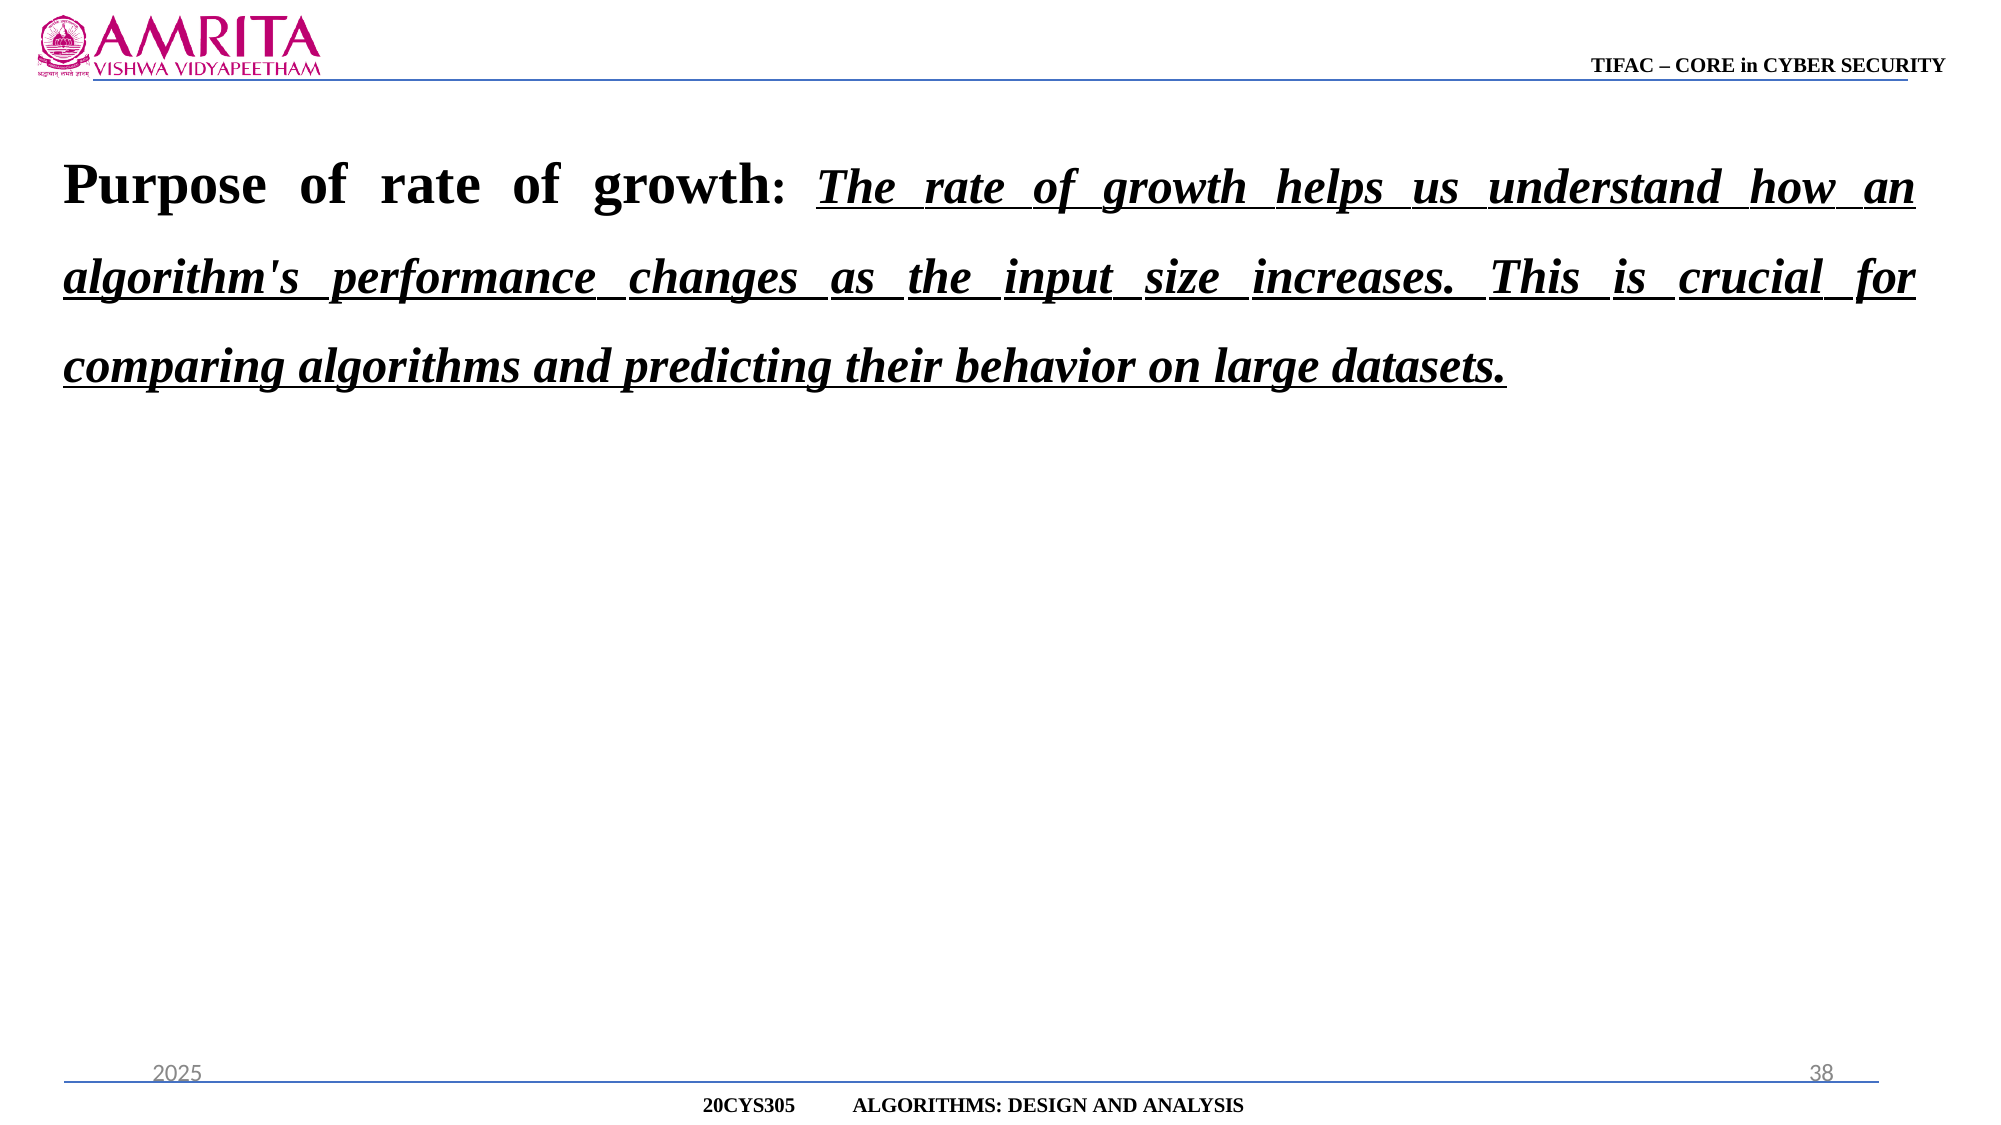

TIFAC – CORE in CYBER SECURITY
# Purpose  of  rate  of  growth:  The  rate  of  growth  helps  us  understand  how  an algorithm's  performance  changes  as  the  input  size  increases.  This  is  crucial  for comparing algorithms and predicting their behavior on large datasets.
2025
38
20CYS305
ALGORITHMS: DESIGN AND ANALYSIS